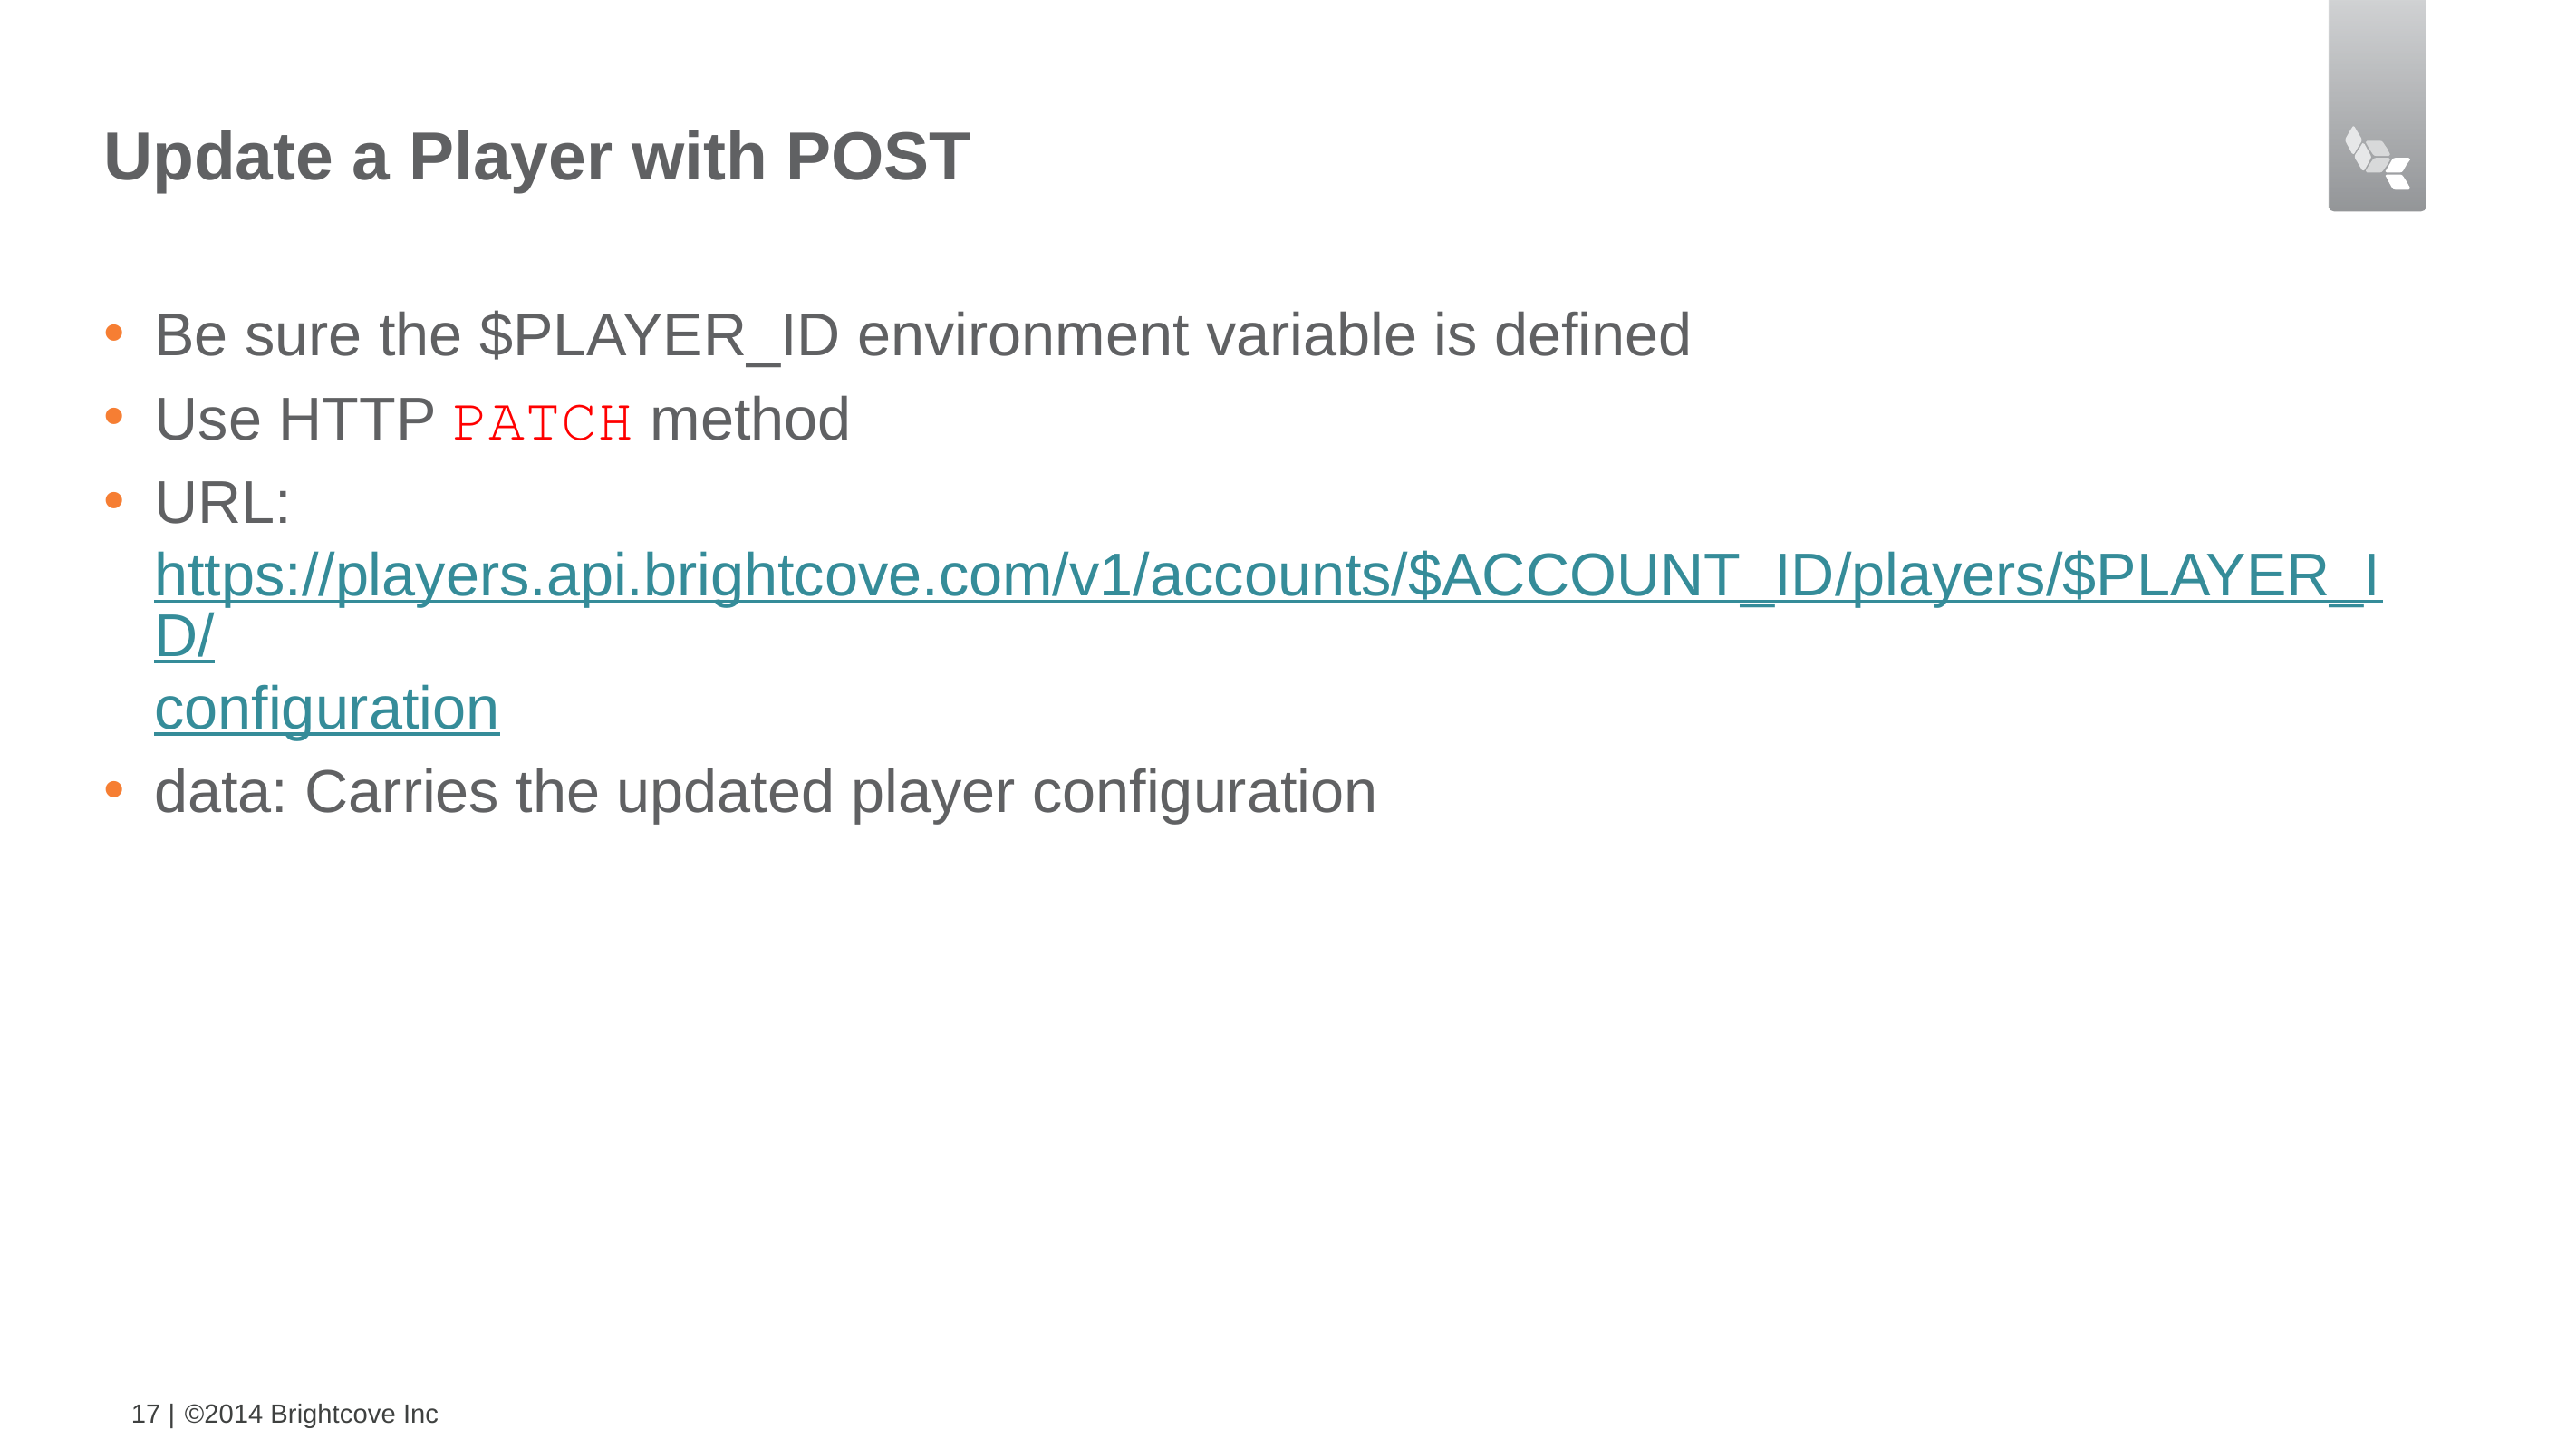

# Update a Player with POST
Be sure the $PLAYER_ID environment variable is defined
Use HTTP PATCH method
URL: https://players.api.brightcove.com/v1/accounts/$ACCOUNT_ID/players/$PLAYER_ID/configuration
data: Carries the updated player configuration
17 |
©2014 Brightcove Inc